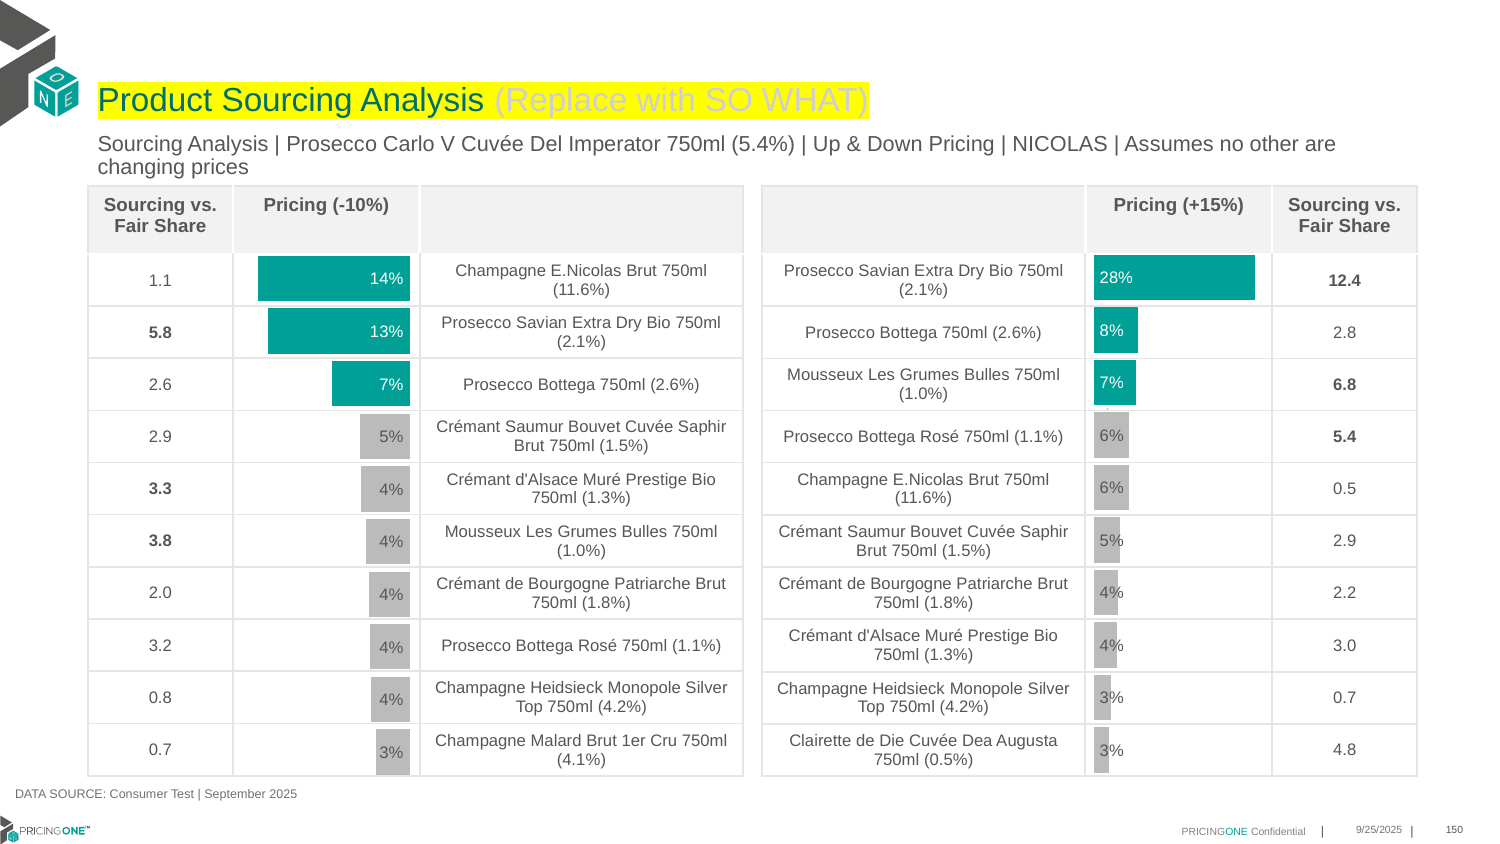

# Product Sourcing Analysis (Replace with SO WHAT)
Sourcing Analysis | Prosecco Carlo V Cuvée Del Imperator 750ml (5.4%) | Up & Down Pricing | NICOLAS | Assumes no other are changing prices
| Sourcing vs. Fair Share | Pricing (-10%) |  |
| --- | --- | --- |
| 1.1 |  | Champagne E.Nicolas Brut 750ml (11.6%) |
| 5.8 |  | Prosecco Savian Extra Dry Bio 750ml (2.1%) |
| 2.6 |  | Prosecco Bottega 750ml (2.6%) |
| 2.9 |  | Crémant Saumur Bouvet Cuvée Saphir Brut 750ml (1.5%) |
| 3.3 |  | Crémant d'Alsace Muré Prestige Bio 750ml (1.3%) |
| 3.8 |  | Mousseux Les Grumes Bulles 750ml (1.0%) |
| 2.0 |  | Crémant de Bourgogne Patriarche Brut 750ml (1.8%) |
| 3.2 |  | Prosecco Bottega Rosé 750ml (1.1%) |
| 0.8 |  | Champagne Heidsieck Monopole Silver Top 750ml (4.2%) |
| 0.7 |  | Champagne Malard Brut 1er Cru 750ml (4.1%) |
|  | Pricing (+15%) | Sourcing vs. Fair Share |
| --- | --- | --- |
| Prosecco Savian Extra Dry Bio 750ml (2.1%) |  | 12.4 |
| Prosecco Bottega 750ml (2.6%) |  | 2.8 |
| Mousseux Les Grumes Bulles 750ml (1.0%) |  | 6.8 |
| Prosecco Bottega Rosé 750ml (1.1%) |  | 5.4 |
| Champagne E.Nicolas Brut 750ml (11.6%) |  | 0.5 |
| Crémant Saumur Bouvet Cuvée Saphir Brut 750ml (1.5%) |  | 2.9 |
| Crémant de Bourgogne Patriarche Brut 750ml (1.8%) |  | 2.2 |
| Crémant d'Alsace Muré Prestige Bio 750ml (1.3%) |  | 3.0 |
| Champagne Heidsieck Monopole Silver Top 750ml (4.2%) |  | 0.7 |
| Clairette de Die Cuvée Dea Augusta 750ml (0.5%) |  | 4.8 |

### Chart

| Category | Prosecco Carlo V Cuvée Del Imperator 750ml (5.4%) |
|---|---|
| Prosecco Savian Extra Dry Bio 750ml (2.1%) | 0.2802691343644723 |
| Prosecco Bottega 750ml (2.6%) | 0.07719491902044955 |
| Mousseux Les Grumes Bulles 750ml (1.0%) | 0.07308837868800262 |
| Prosecco Bottega Rosé 750ml (1.1%) | 0.06143592522093945 |
| Champagne E.Nicolas Brut 750ml (11.6%) | 0.061111351090061765 |
| Crémant Saumur Bouvet Cuvée Saphir Brut 750ml (1.5%) | 0.04511342843615549 |
| Crémant de Bourgogne Patriarche Brut 750ml (1.8%) | 0.04223644605066137 |
| Crémant d'Alsace Muré Prestige Bio 750ml (1.3%) | 0.04105445977054148 |
| Champagne Heidsieck Monopole Silver Top 750ml (4.2%) | 0.029551727246056977 |
| Clairette de Die Cuvée Dea Augusta 750ml (0.5%) | 0.025802887187803592 |

### Chart

| Category | Prosecco Carlo V Cuvée Del Imperator 750ml (5.4%) |
|---|---|
| Champagne E.Nicolas Brut 750ml (11.6%) | 0.13915953744239468 |
| Prosecco Savian Extra Dry Bio 750ml (2.1%) | 0.13009483015341286 |
| Prosecco Bottega 750ml (2.6%) | 0.07117172201594985 |
| Crémant Saumur Bouvet Cuvée Saphir Brut 750ml (1.5%) | 0.04603626773119459 |
| Crémant d'Alsace Muré Prestige Bio 750ml (1.3%) | 0.044979604844290005 |
| Mousseux Les Grumes Bulles 750ml (1.0%) | 0.04008550917812808 |
| Crémant de Bourgogne Patriarche Brut 750ml (1.8%) | 0.03735619346208494 |
| Prosecco Bottega Rosé 750ml (1.1%) | 0.03665760854682952 |
| Champagne Heidsieck Monopole Silver Top 750ml (4.2%) | 0.03619170755575186 |
| Champagne Malard Brut 1er Cru 750ml (4.1%) | 0.031616067312106914 |
DATA SOURCE: Consumer Test | September 2025

9/25/2025
150